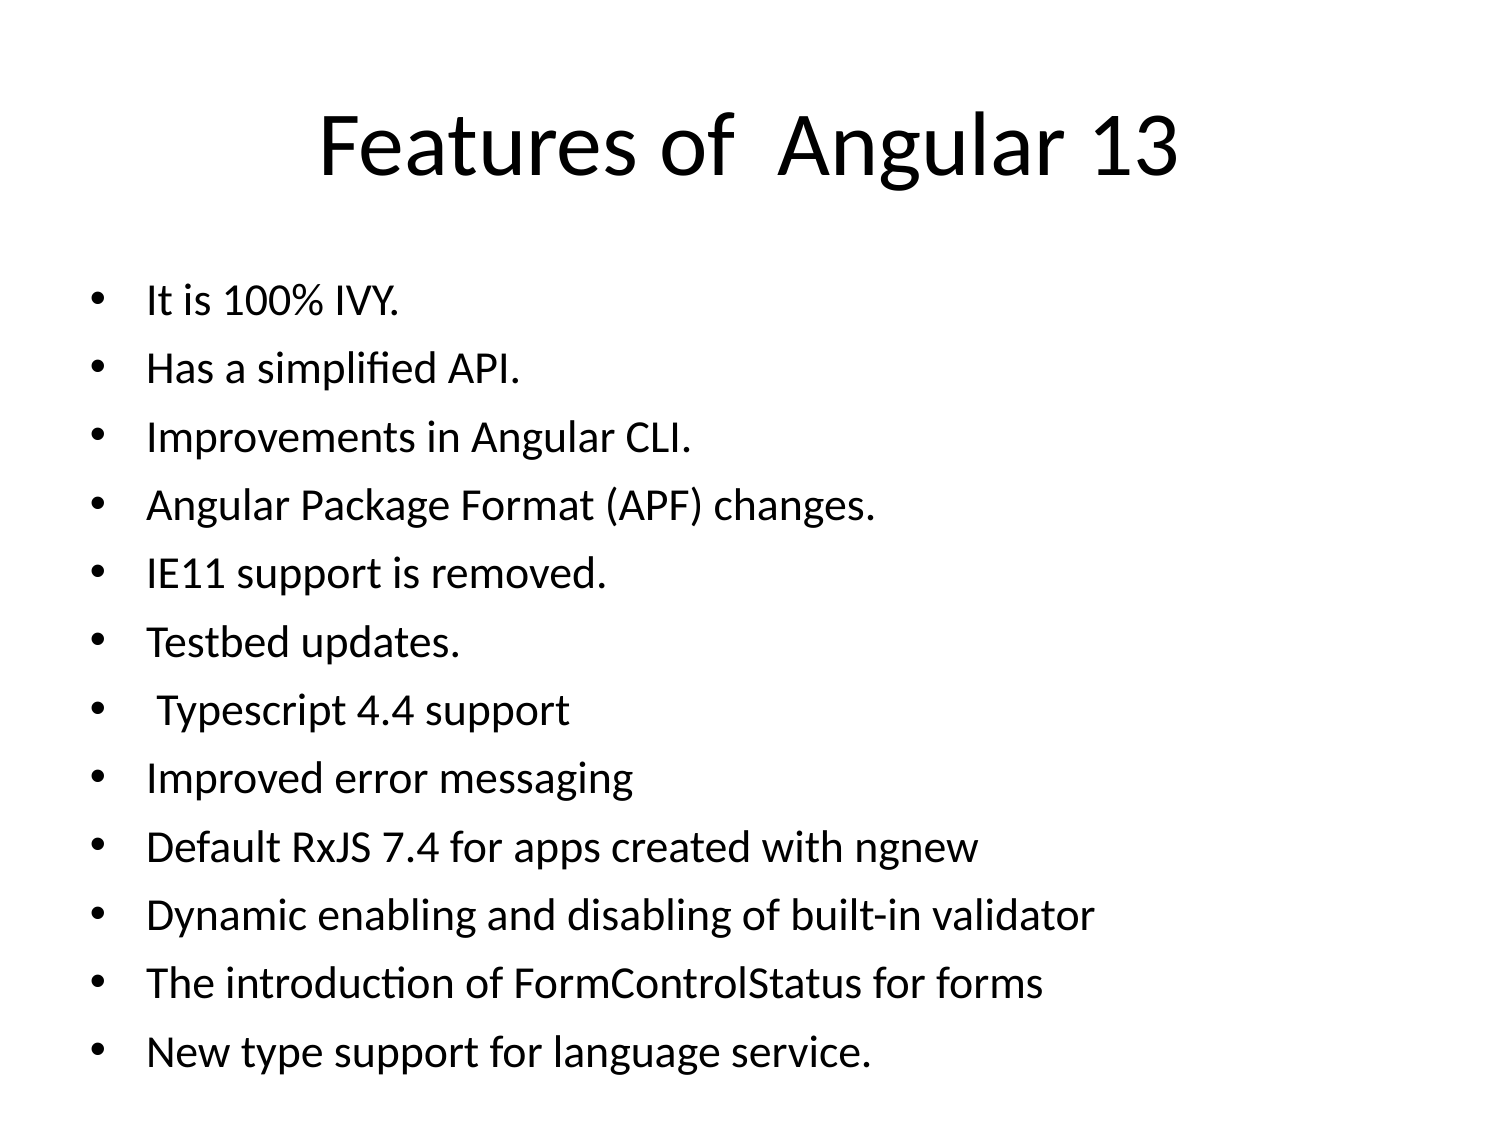

# Features of  Angular 13
It is 100% IVY.
Has a simplified API.
Improvements in Angular CLI.
Angular Package Format (APF) changes.
IE11 support is removed.
Testbed updates.
 Typescript 4.4 support
Improved error messaging
Default RxJS 7.4 for apps created with ngnew
Dynamic enabling and disabling of built-in validator
The introduction of FormControlStatus for forms
New type support for language service.